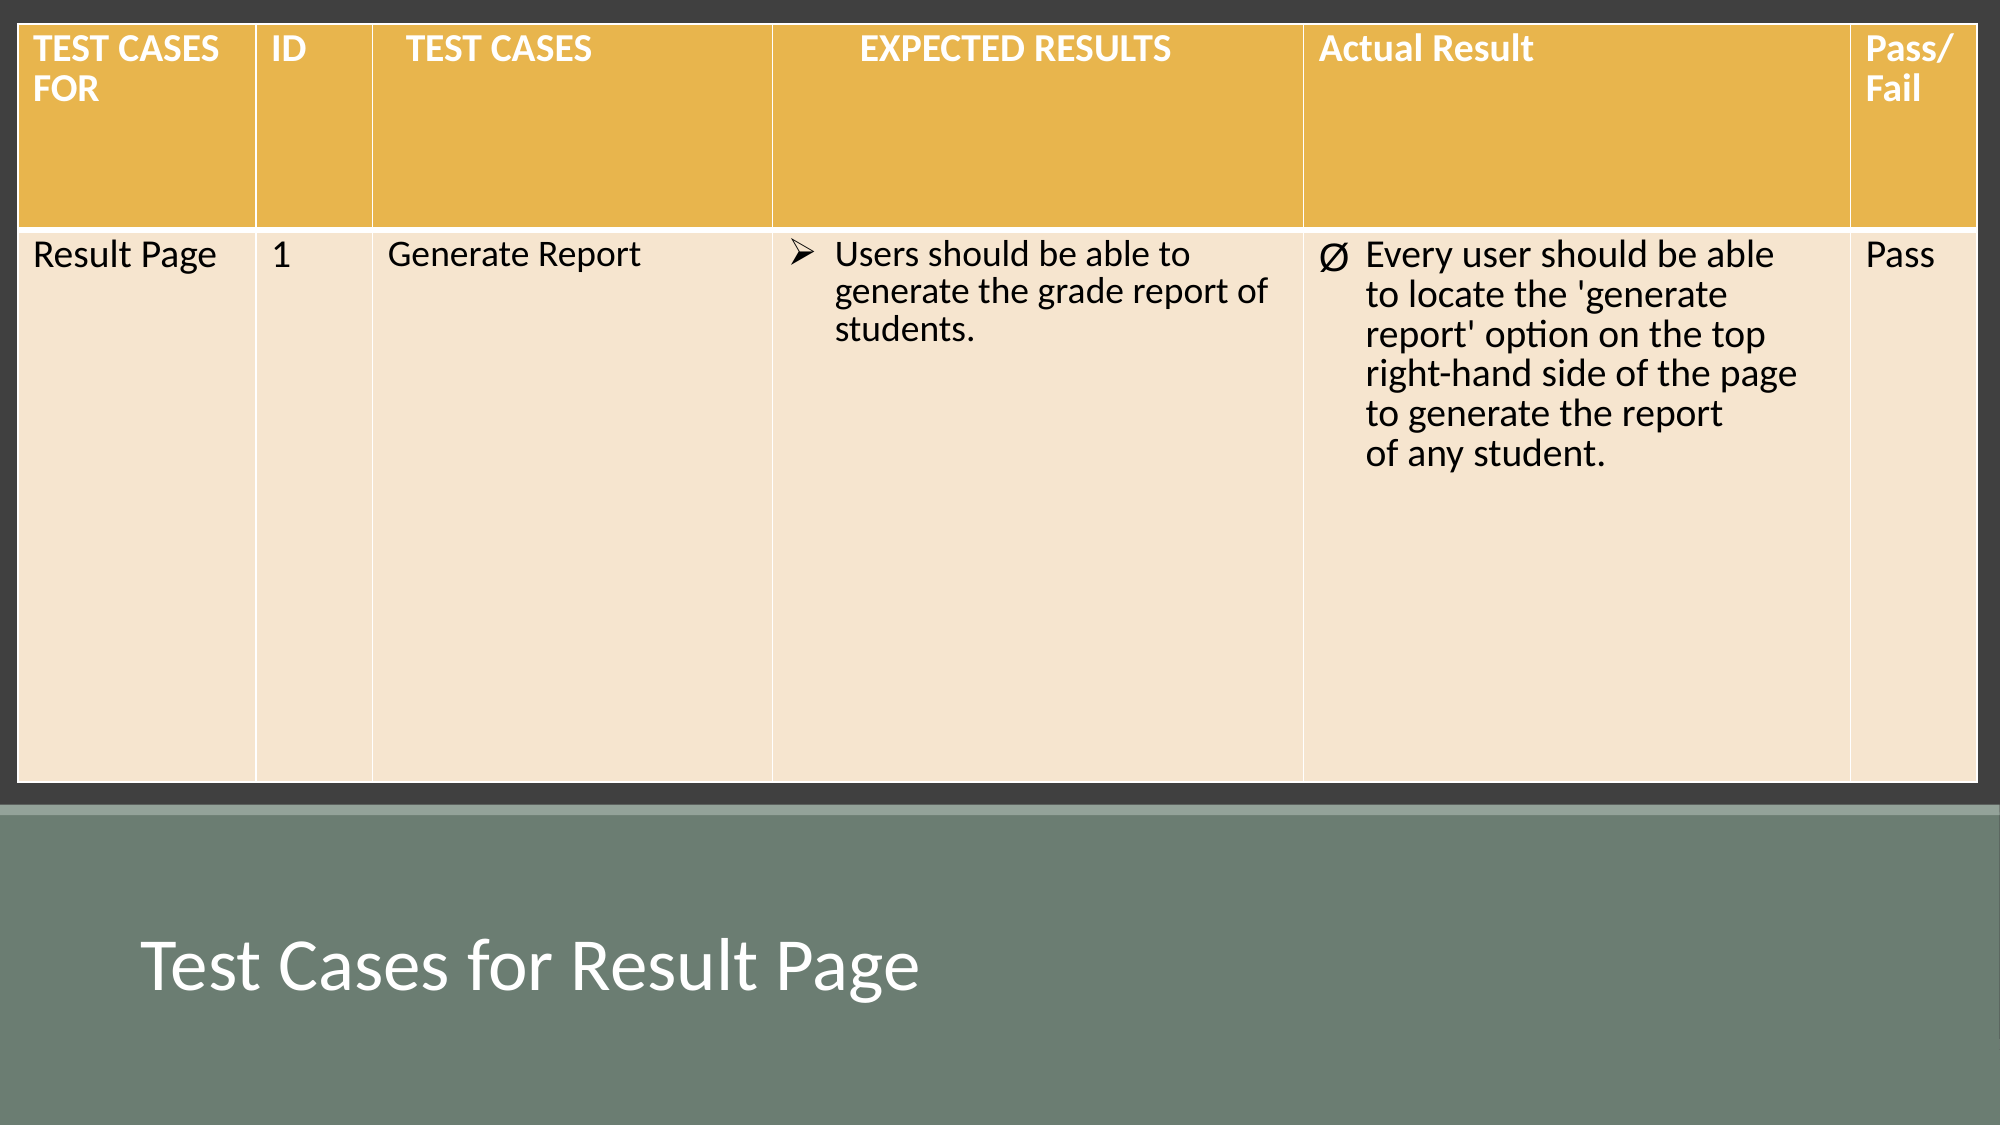

| TEST CASES FOR | ID | TEST CASES | EXPECTED RESULTS | Actual Result | Pass/Fail |
| --- | --- | --- | --- | --- | --- |
| Result Page | 1 | Generate Report | Users should be able to generate the grade report of students. | Every user should be able to locate the 'generate report' option on the top right-hand side of the page to generate the report of any student. | Pass |

Test Cases for Result Page